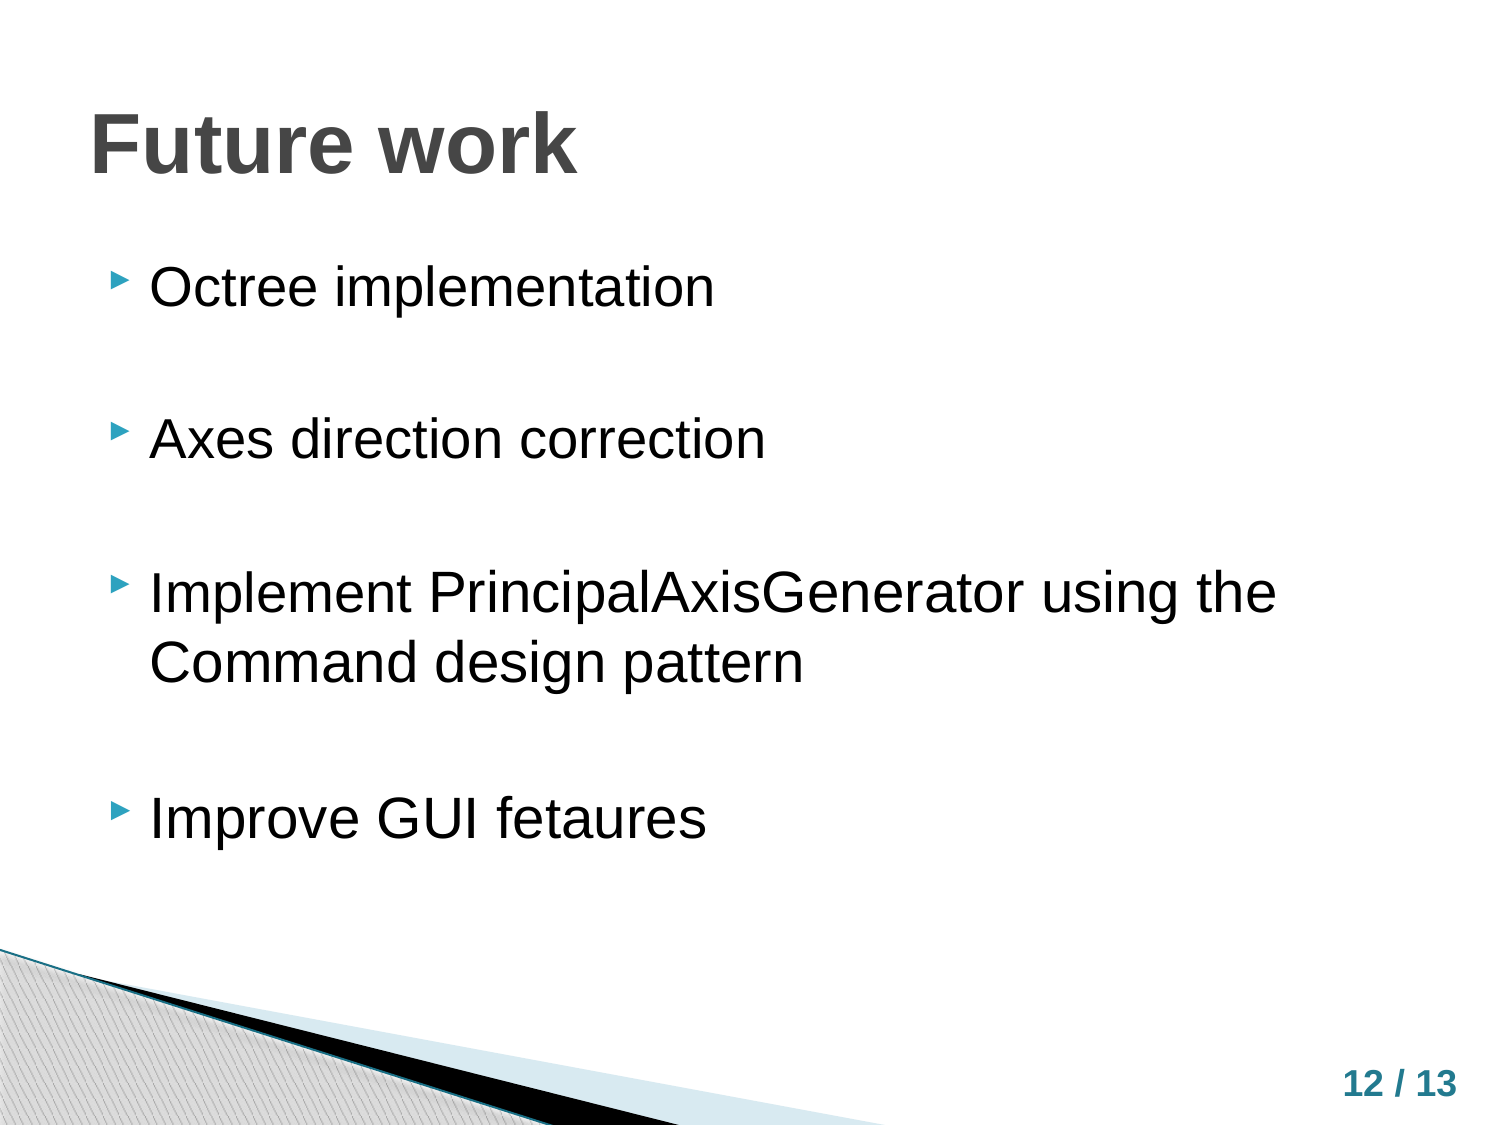

# Future work
Octree implementation

Axes direction correction

Implement PrincipalAxisGenerator using the Command design pattern

Improve GUI fetaures